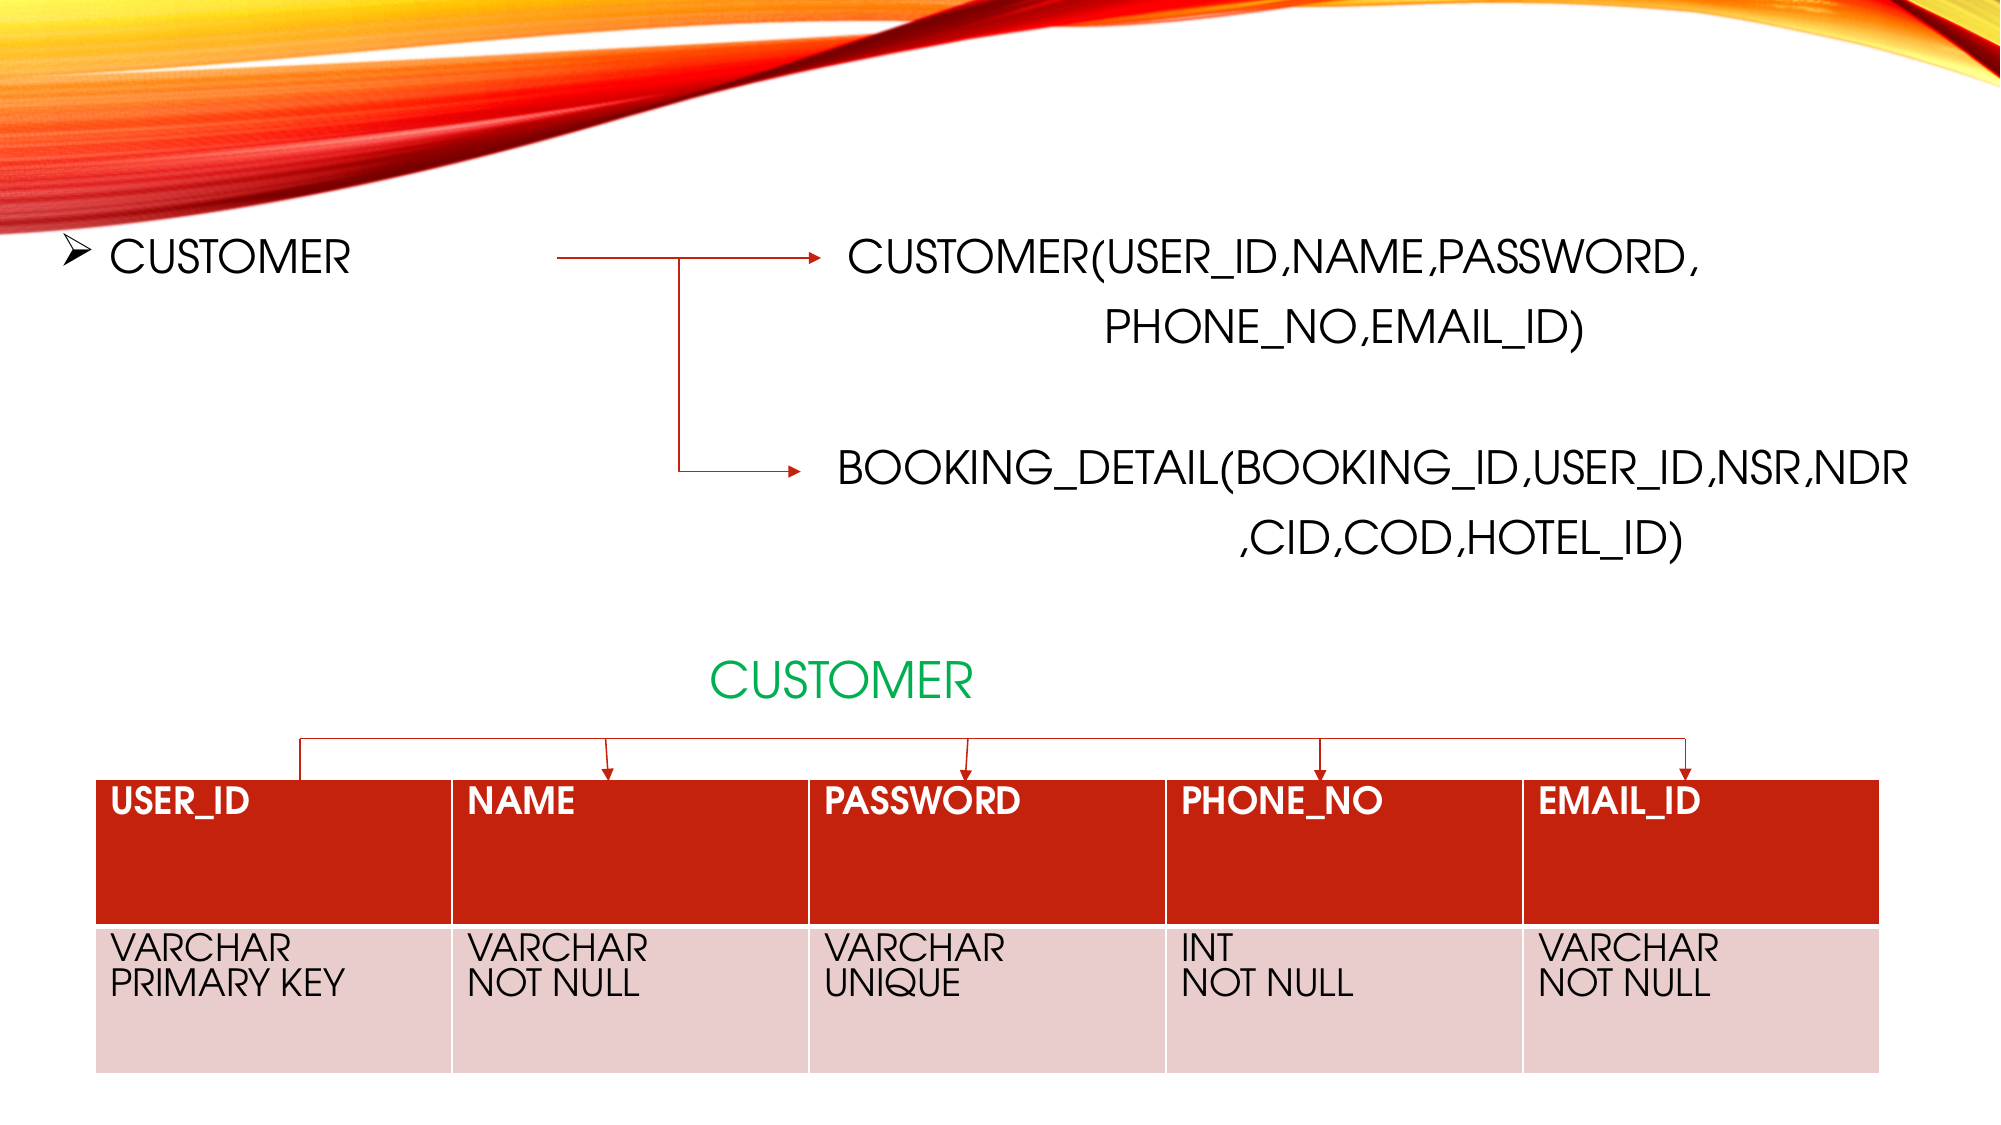

CUSTOMER                                       CUSTOMER(USER_ID,NAME,PASSWORD,
                                                                                  PHONE_NO,EMAIL_ID)

                                                             BOOKING_DETAIL(BOOKING_ID,USER_ID,NSR,NDR
							          ,CID,COD,HOTEL_ID)

                                                   CUSTOMER
| USER\_ID | NAME | PASSWORD | PHONE\_NO | EMAIL\_ID |
| --- | --- | --- | --- | --- |
| VARCHAR PRIMARY KEY | VARCHAR NOT NULL | VARCHAR UNIQUE | INT NOT NULL | VARCHAR NOT NULL |